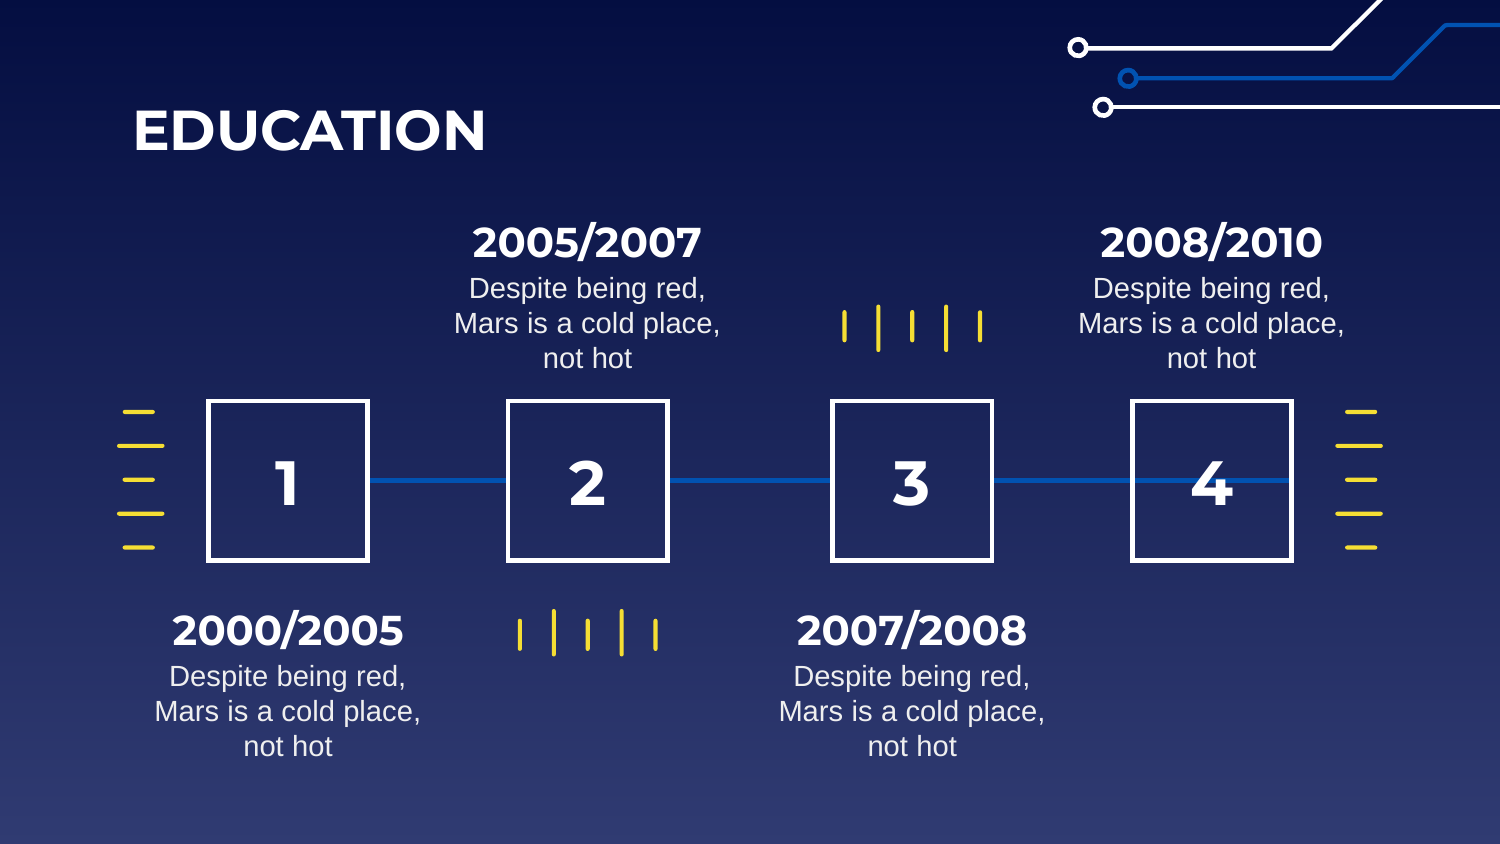

# EDUCATION
2005/2007
2008/2010

Despite being red, Mars is a cold place, not hot
Despite being red, Mars is a cold place, not hot
1
2
3
4

2000/2005
2007/2008
Despite being red, Mars is a cold place, not hot
Despite being red, Mars is a cold place, not hot